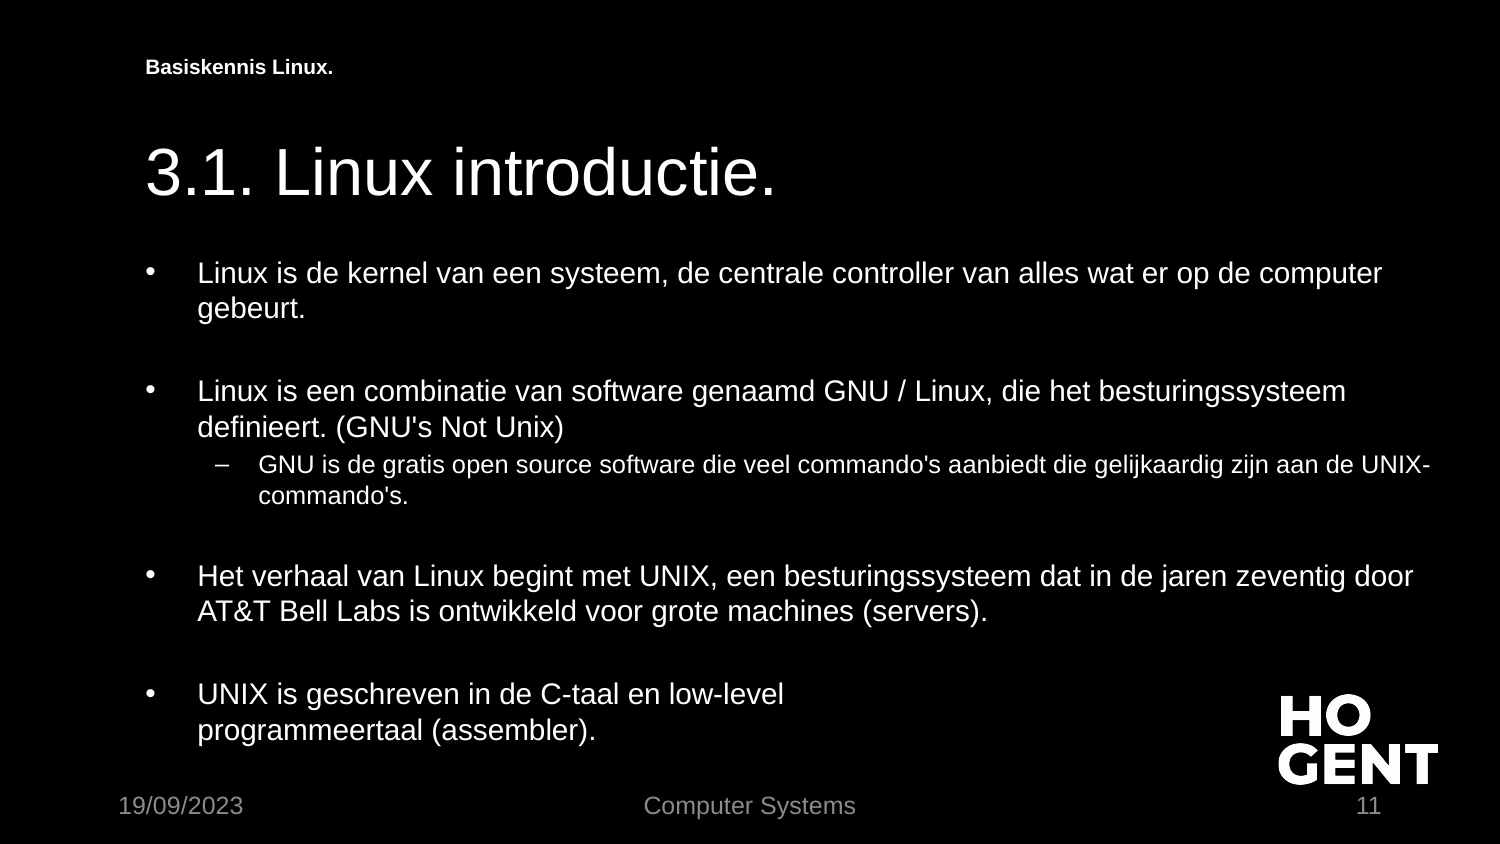

Basiskennis Linux.
# 3.1. Linux introductie.
Linux is de kernel van een systeem, de centrale controller van alles wat er op de computer gebeurt.

Linux is een combinatie van software genaamd GNU / Linux, die het besturingssysteem definieert. (GNU's Not Unix)
GNU is de gratis open source software die veel commando's aanbiedt die gelijkaardig zijn aan de UNIX-commando's.

Het verhaal van Linux begint met UNIX, een besturingssysteem dat in de jaren zeventig door AT&T Bell Labs is ontwikkeld voor grote machines (servers).

UNIX is geschreven in de C-taal en low-level
programmeertaal (assembler).
19/09/2023
Computer Systems
11